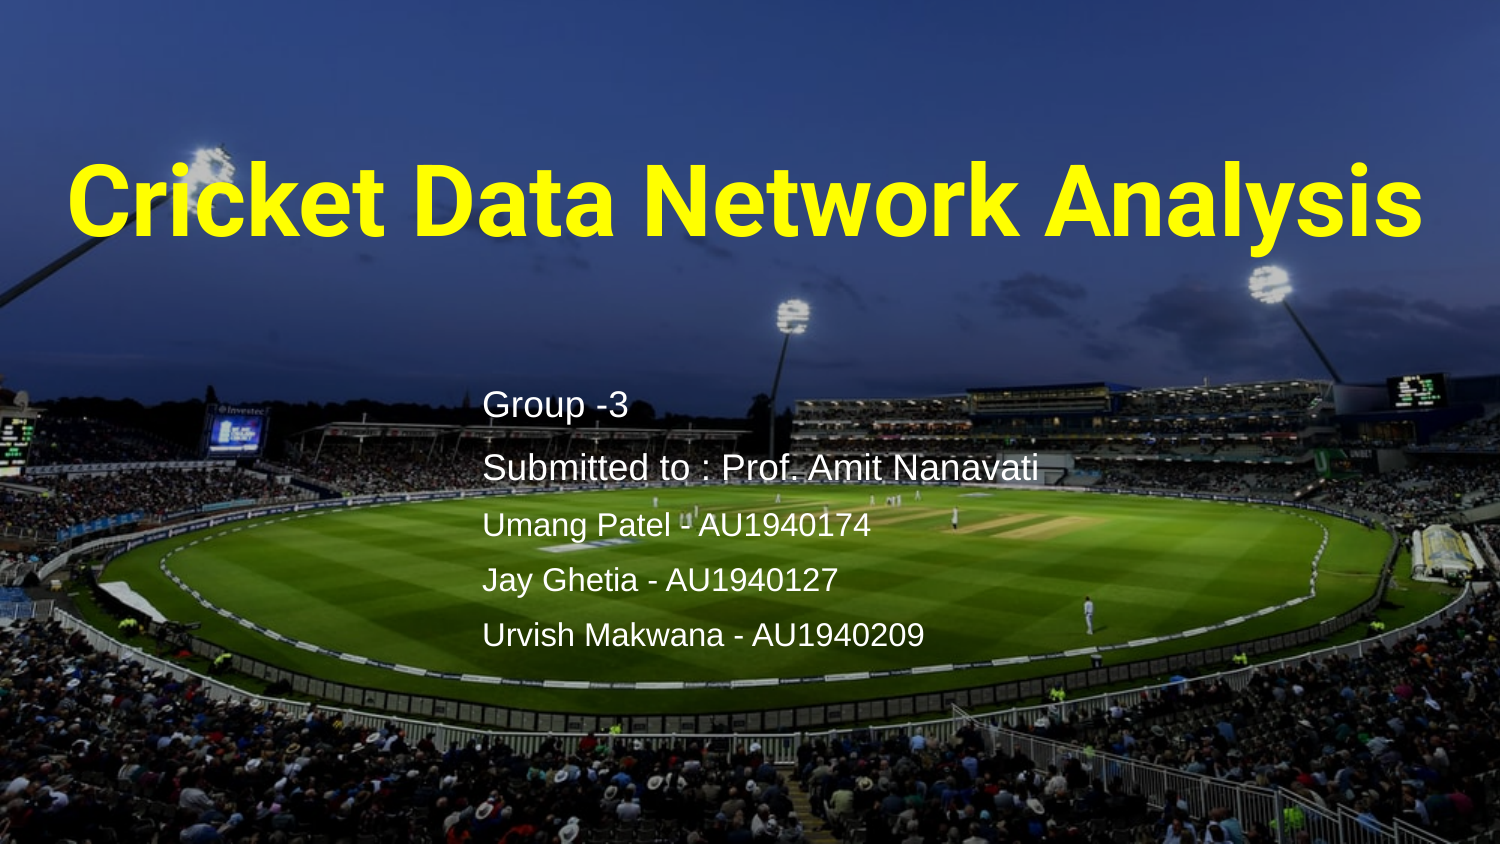

# Cricket Data Network Analysis
Group -3
Submitted to : Prof. Amit Nanavati
Umang Patel - AU1940174
Jay Ghetia - AU1940127
Urvish Makwana - AU1940209